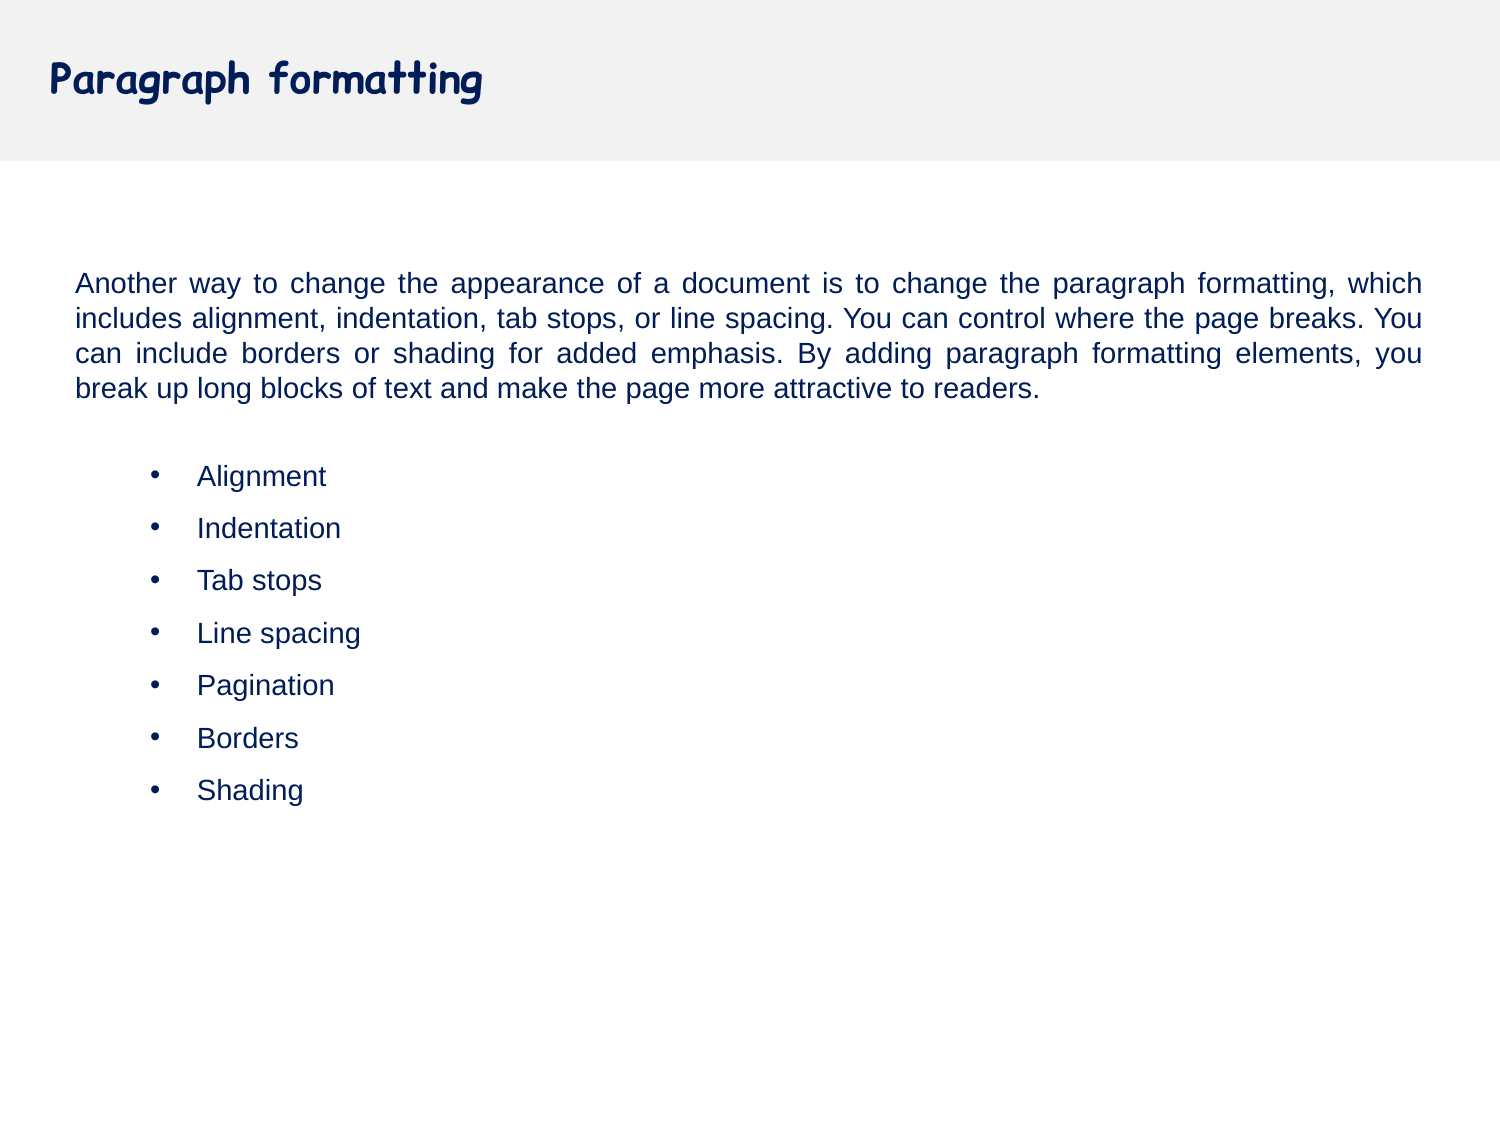

# Paragraph formatting
Another way to change the appearance of a document is to change the paragraph formatting, which includes alignment, indentation, tab stops, or line spacing. You can control where the page breaks. You can include borders or shading for added emphasis. By adding paragraph formatting elements, you break up long blocks of text and make the page more attractive to readers.

Alignment
Indentation
Tab stops
Line spacing
Pagination
Borders
Shading